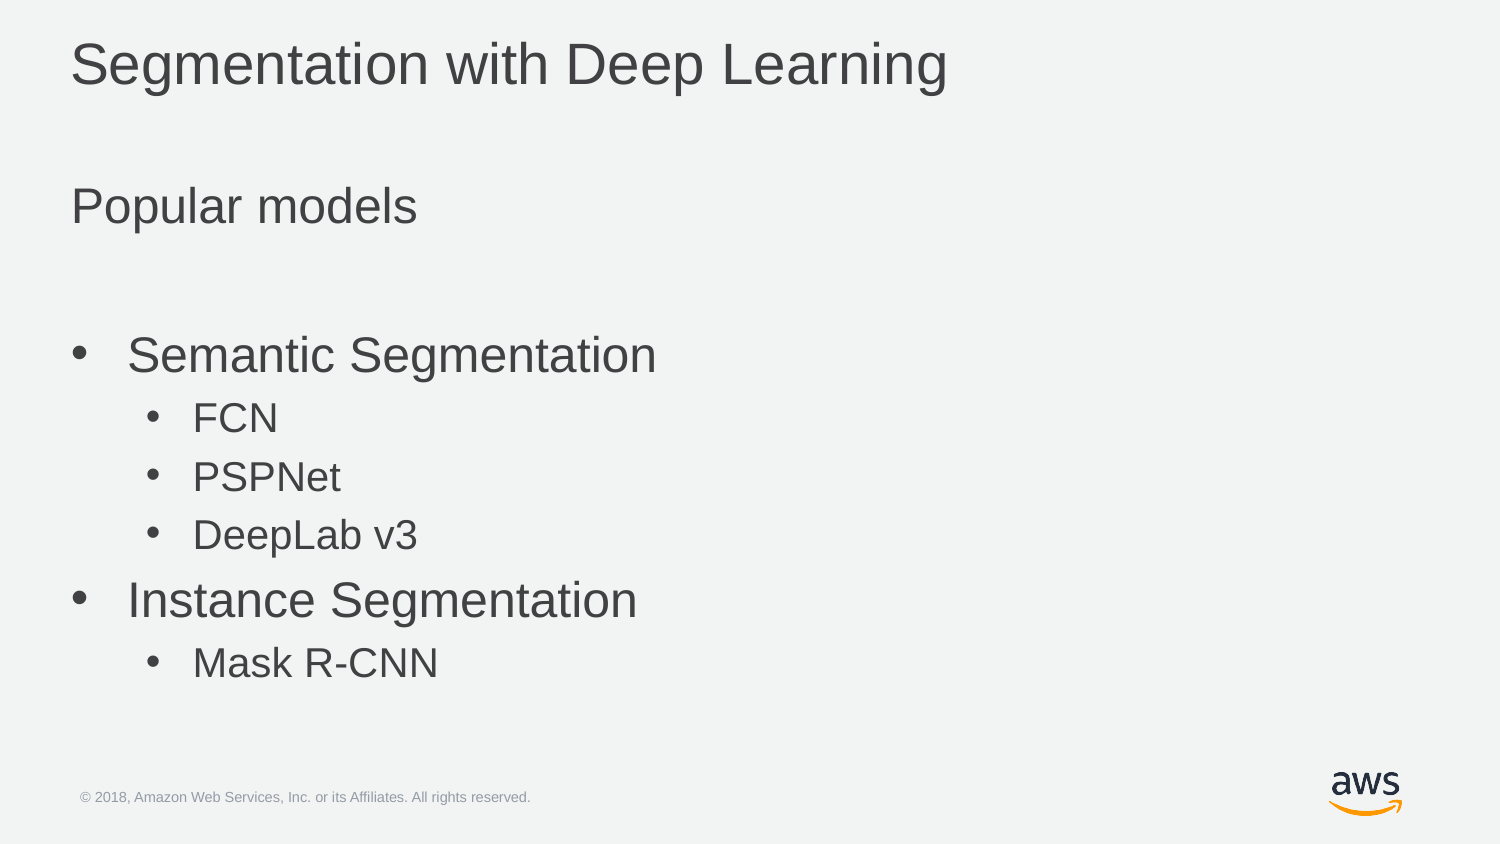

# Segmentation with Deep Learning
Popular models

Semantic Segmentation
FCN
PSPNet
DeepLab v3
Instance Segmentation
Mask R-CNN